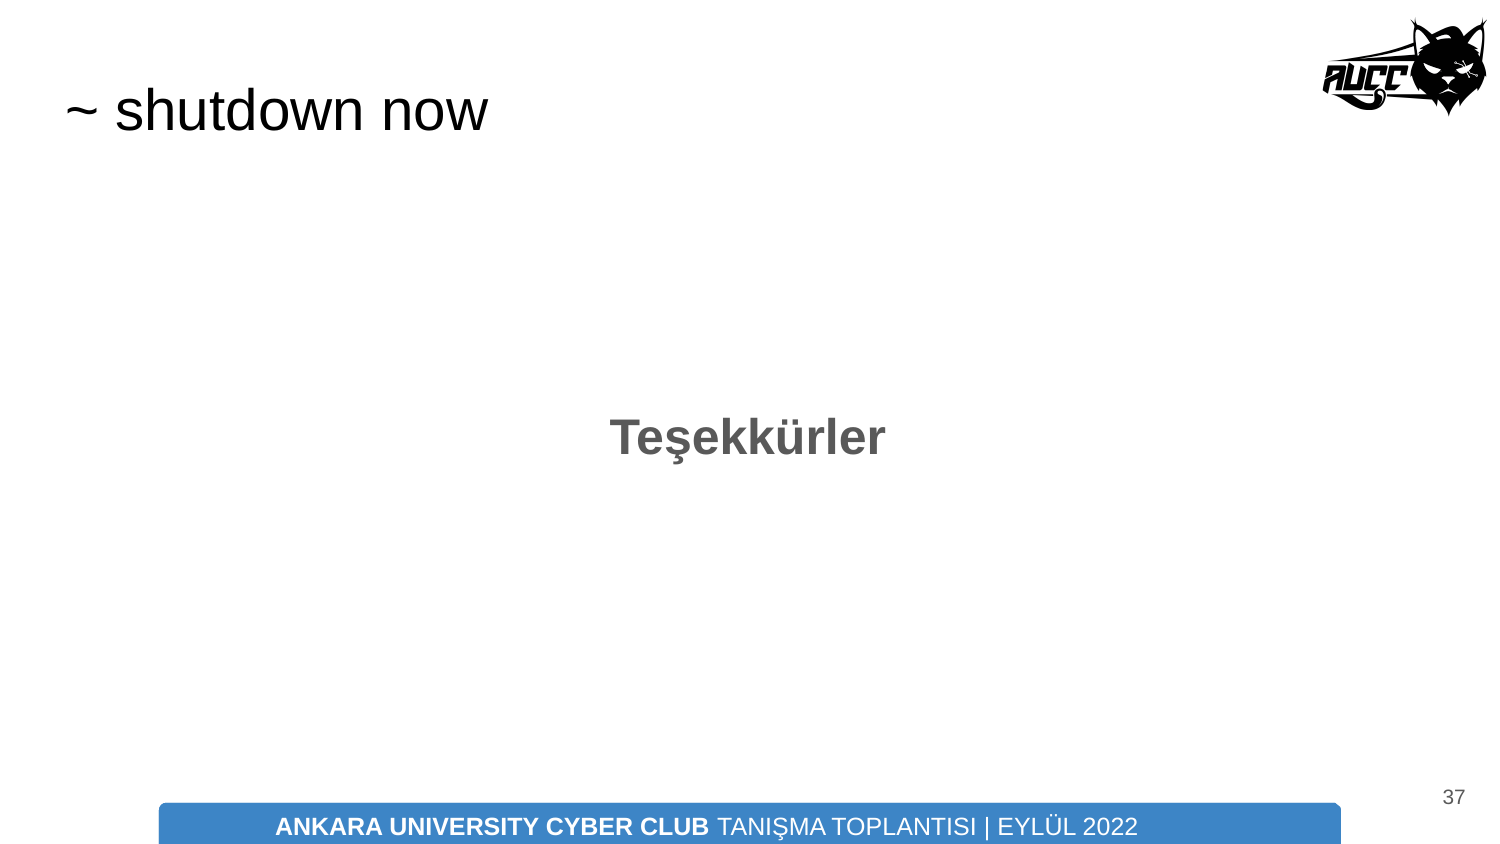

~ shutdown now
Teşekkürler
37

ANKARA UNIVERSITY CYBER CLUB TANIŞMA TOPLANTISI | EYLÜL 2022

ANKARA UNIVERSITY CYBER CLUB TANISMA TOPLANTISI | EKIM 2017